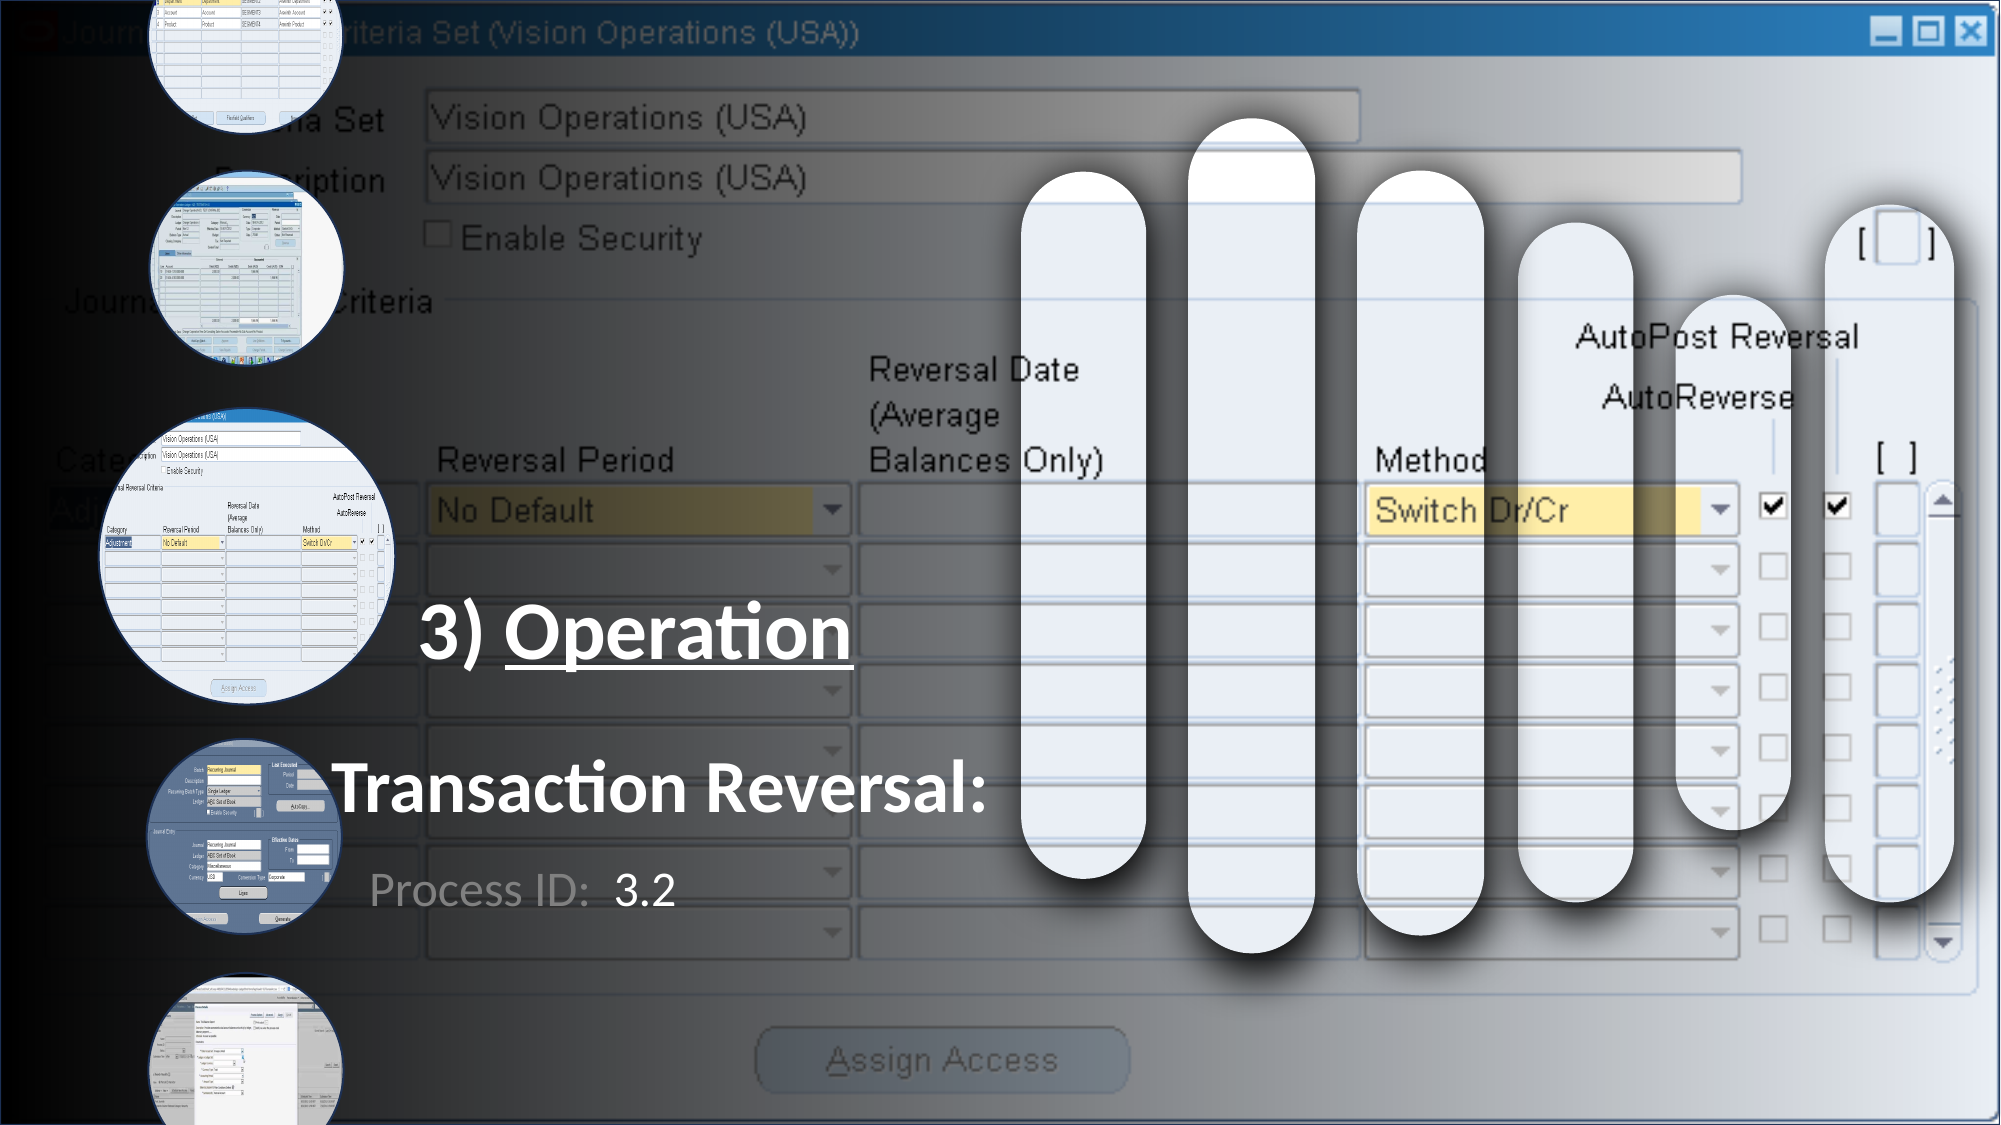

3) Operation
Transaction Reversal:

Process ID:  3.2